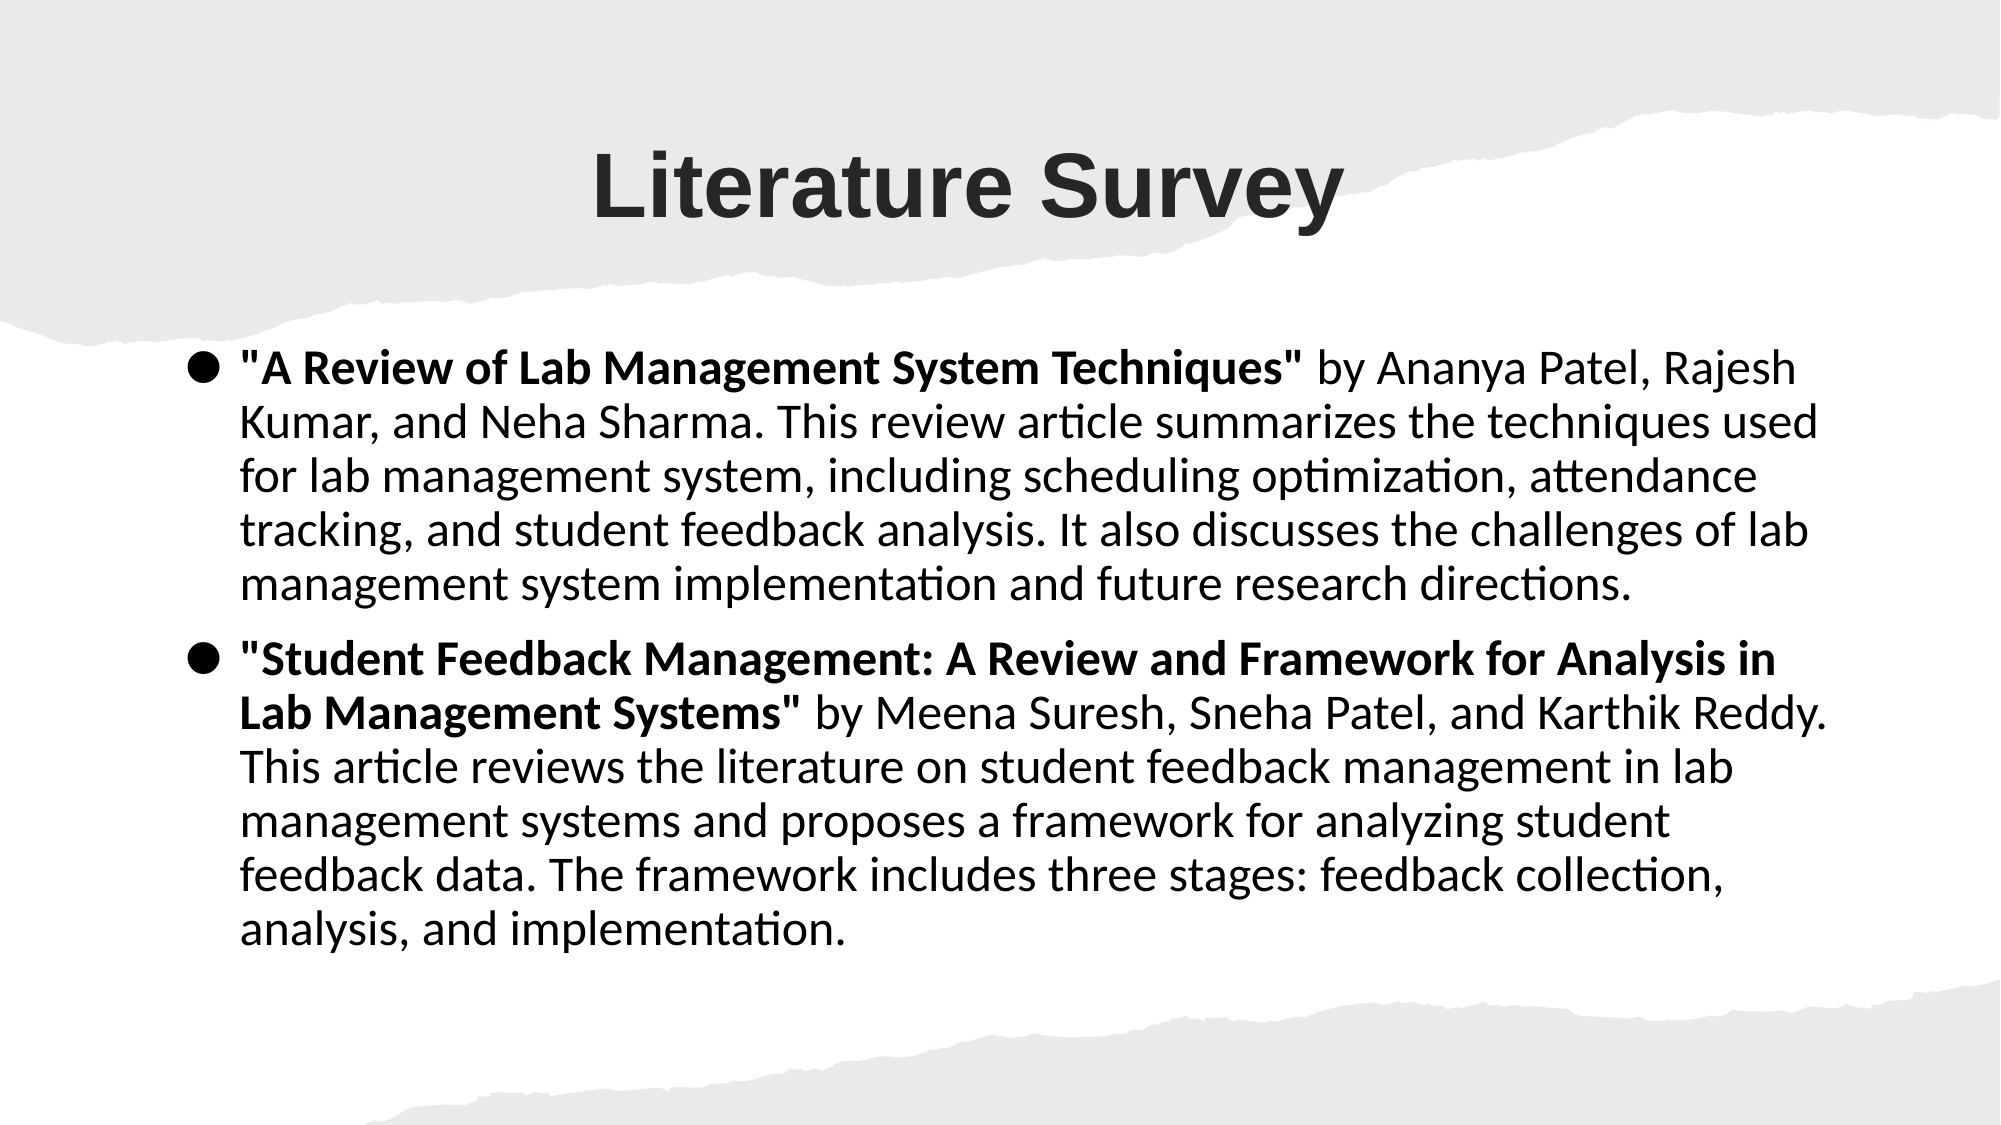

# Literature Survey
"A Review of Lab Management System Techniques" by Ananya Patel, Rajesh Kumar, and Neha Sharma. This review article summarizes the techniques used for lab management system, including scheduling optimization, attendance tracking, and student feedback analysis. It also discusses the challenges of lab management system implementation and future research directions.
"Student Feedback Management: A Review and Framework for Analysis in Lab Management Systems" by Meena Suresh, Sneha Patel, and Karthik Reddy. This article reviews the literature on student feedback management in lab management systems and proposes a framework for analyzing student feedback data. The framework includes three stages: feedback collection, analysis, and implementation.